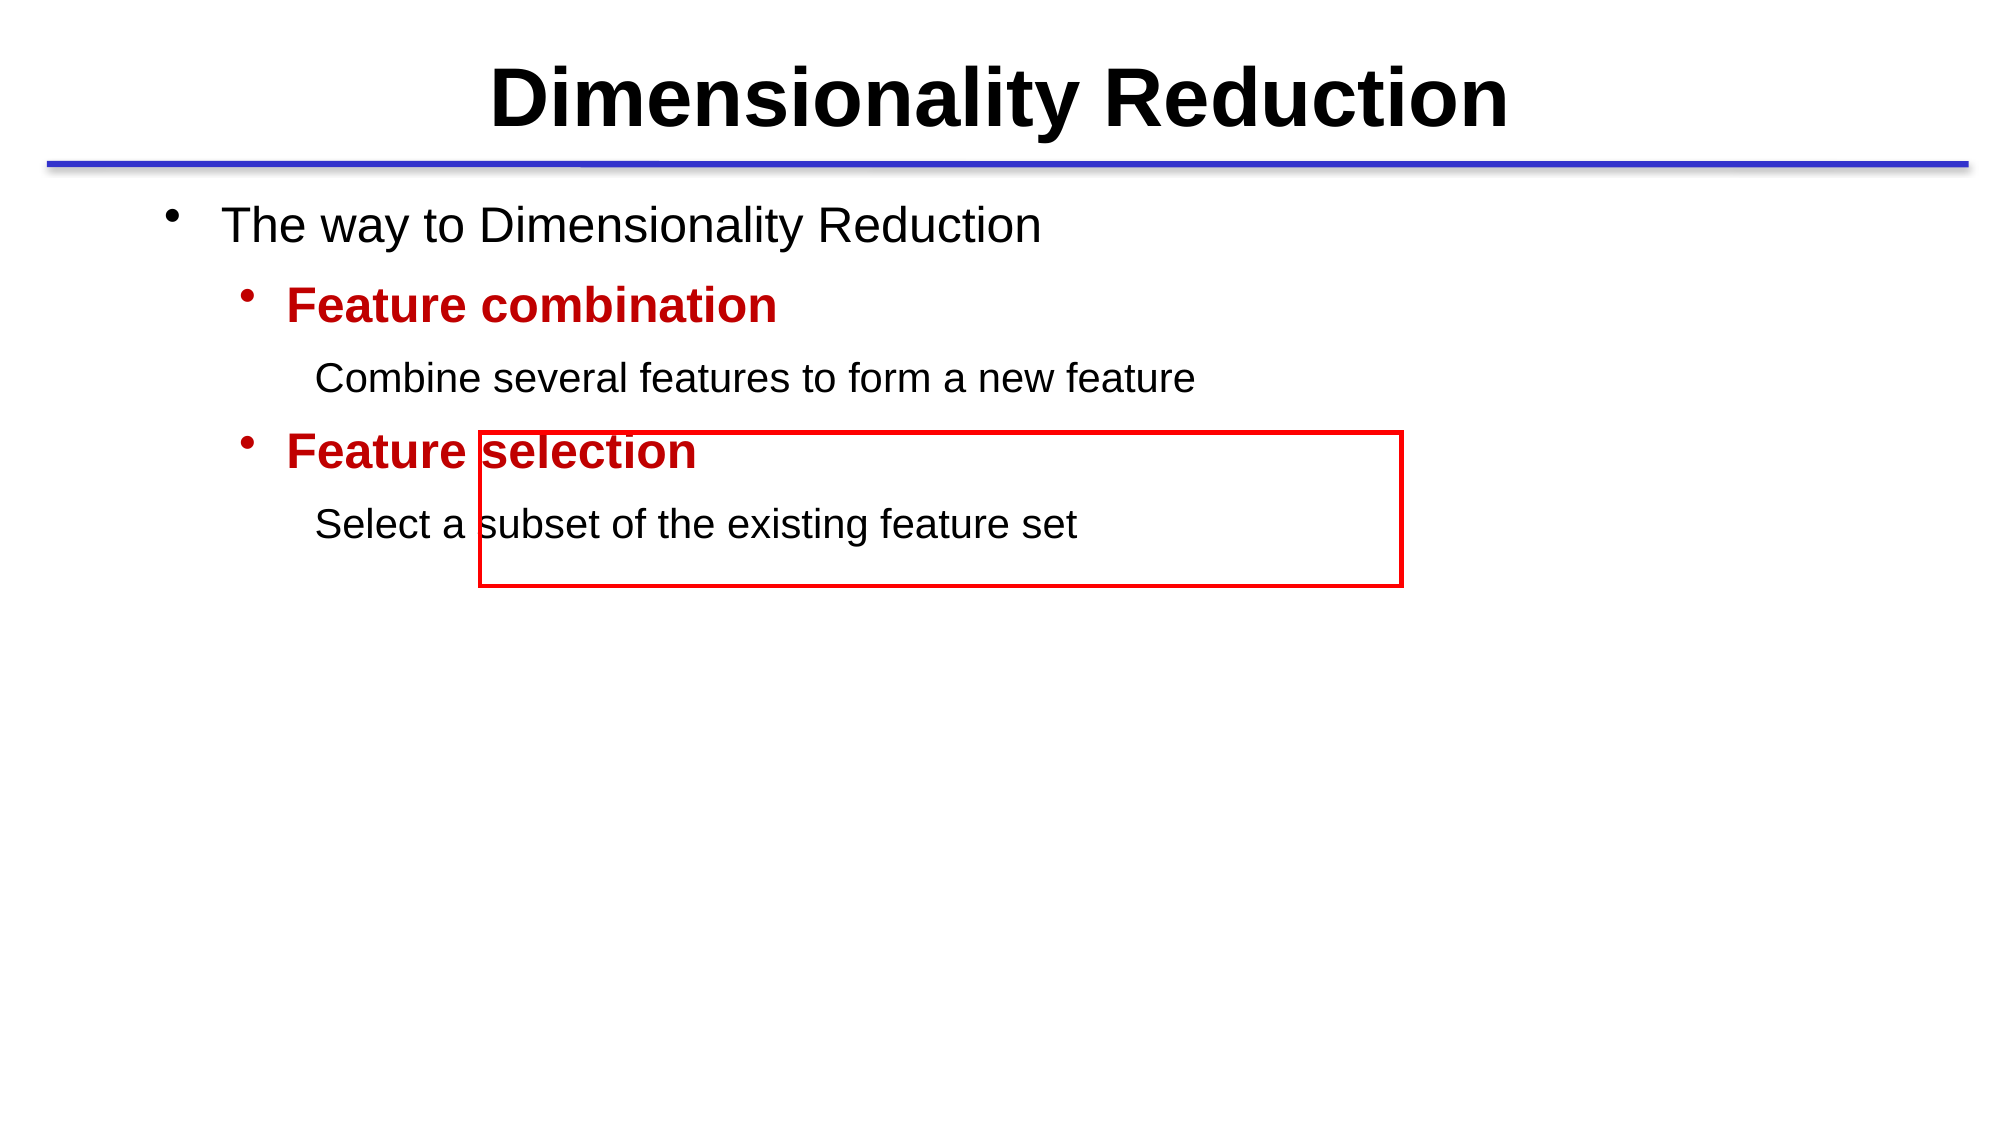

# Dimensionality Reduction
The way to Dimensionality Reduction
Feature combination
Combine several features to form a new feature
Feature selection
Select a subset of the existing feature set